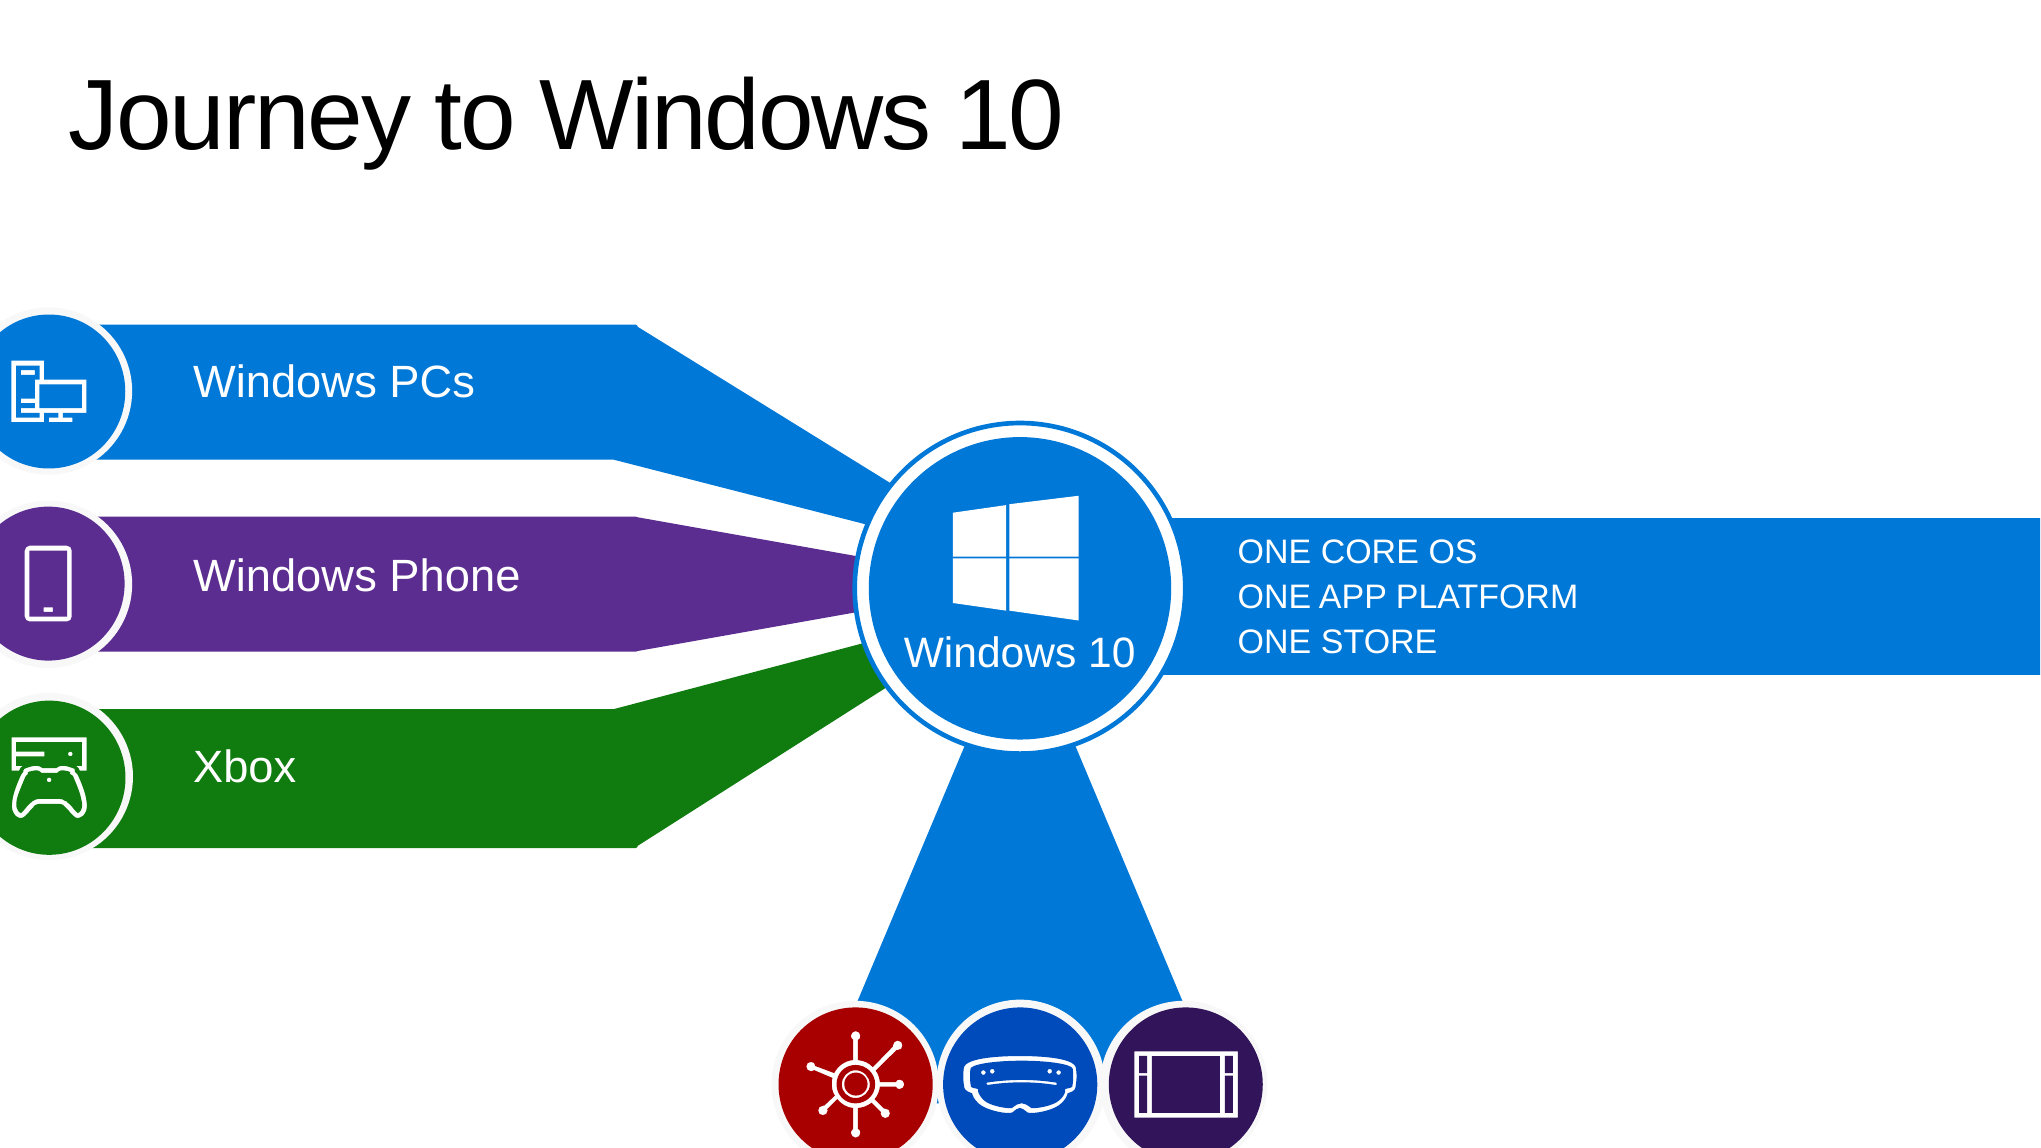

# Journey to Windows 10

Windows PCs

Windows 10

Windows Phone

ONE CORE OS
ONE APP PLATFORM
ONE STORE

Xbox